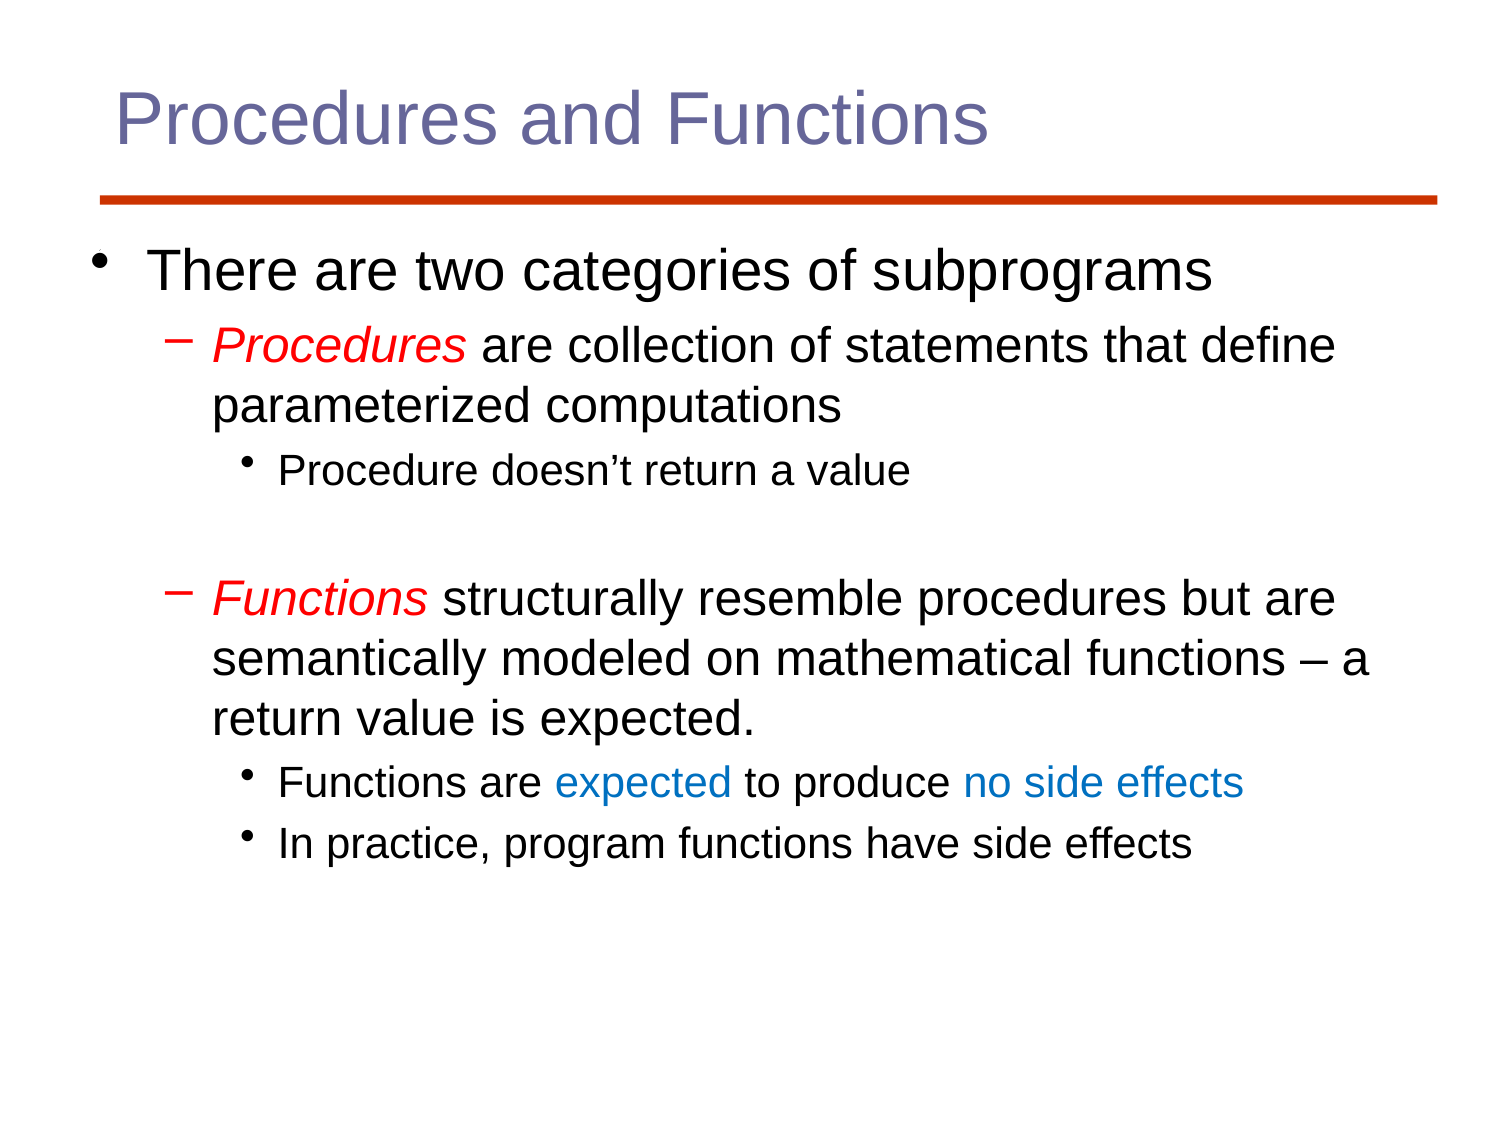

# Procedures and Functions
There are two categories of subprograms
Procedures are collection of statements that define parameterized computations
Procedure doesn’t return a value

Functions structurally resemble procedures but are semantically modeled on mathematical functions – a return value is expected.
Functions are expected to produce no side effects
In practice, program functions have side effects